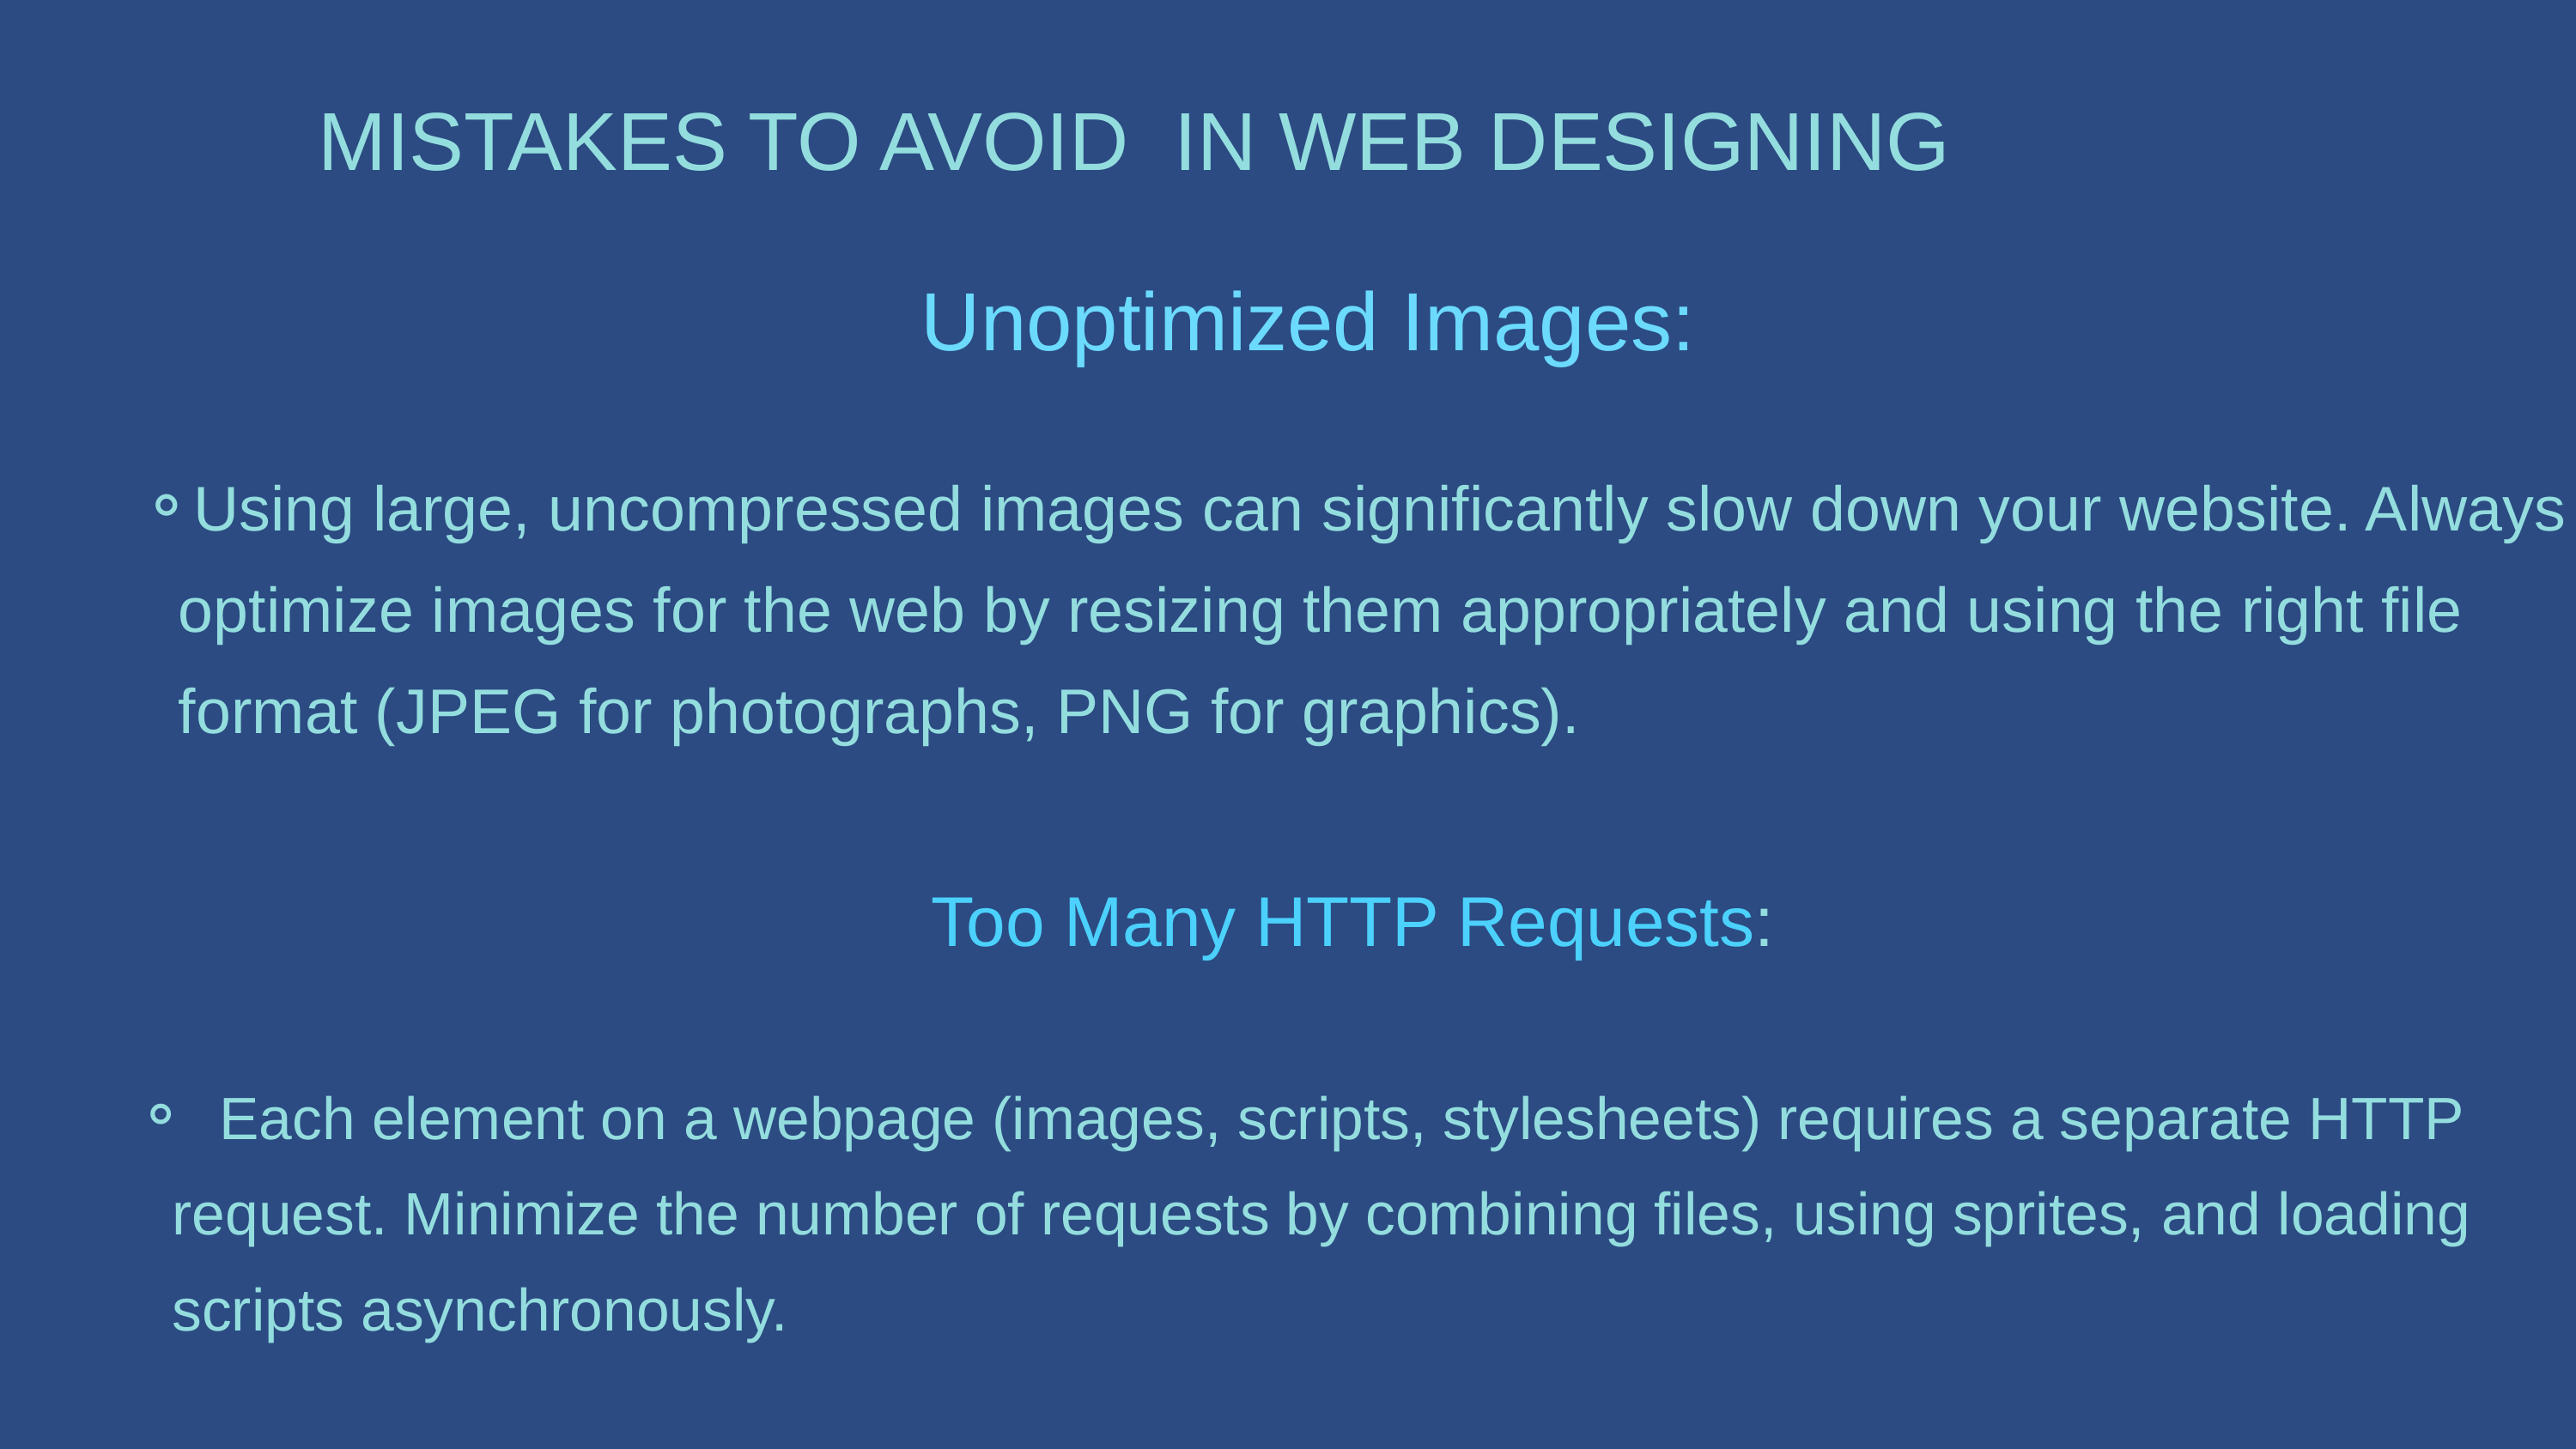

MISTAKES TO AVOID  IN WEB DESIGNING
Unoptimized Images:

Using large, uncompressed images can significantly slow down your website. Always optimize images for the web by resizing them appropriately and using the right file format (JPEG for photographs, PNG for graphics).

Too Many HTTP Requests:

  Each element on a webpage (images, scripts, stylesheets) requires a separate HTTP request. Minimize the number of requests by combining files, using sprites, and loading scripts asynchronously.